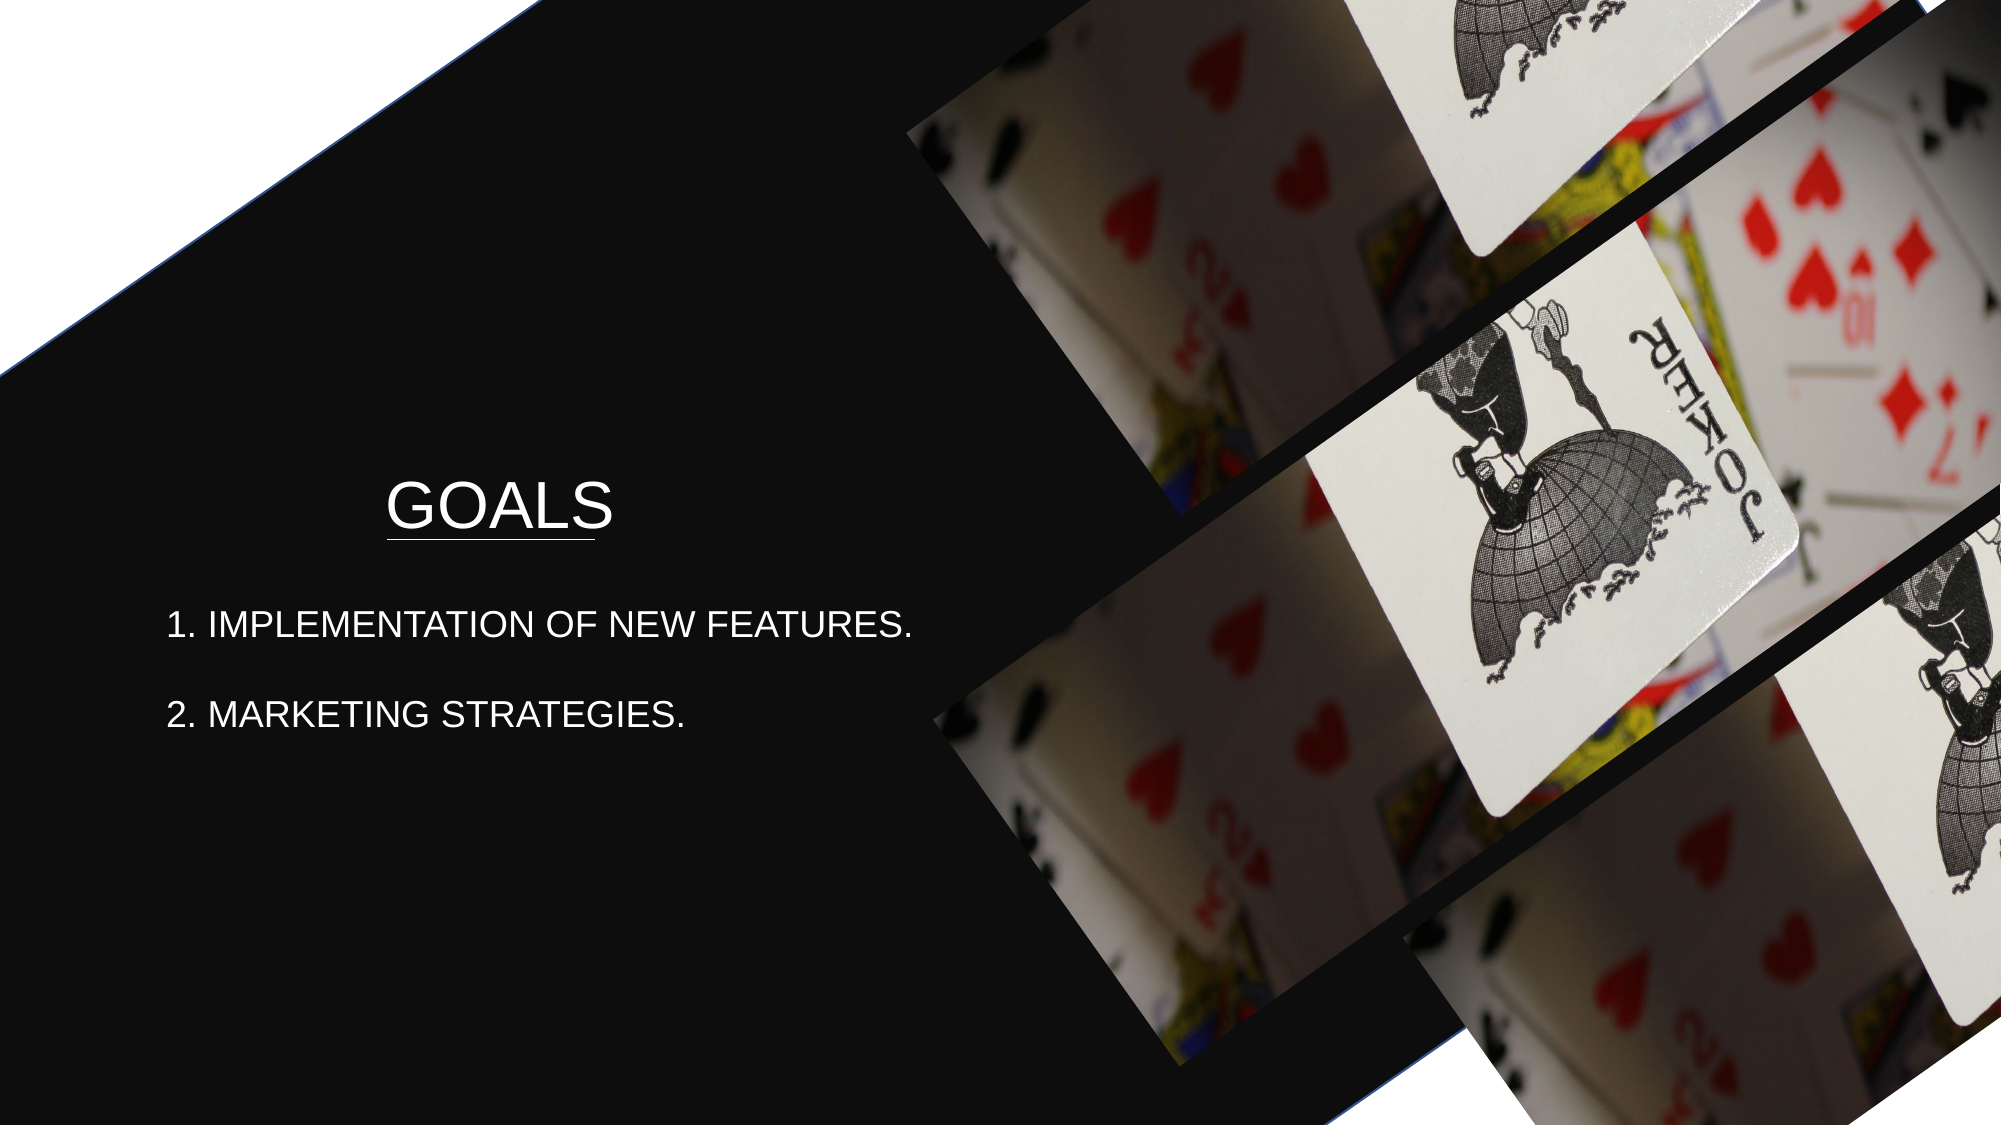

GOALS
1. IMPLEMENTATION OF NEW FEATURES.

2. MARKETING STRATEGIES.